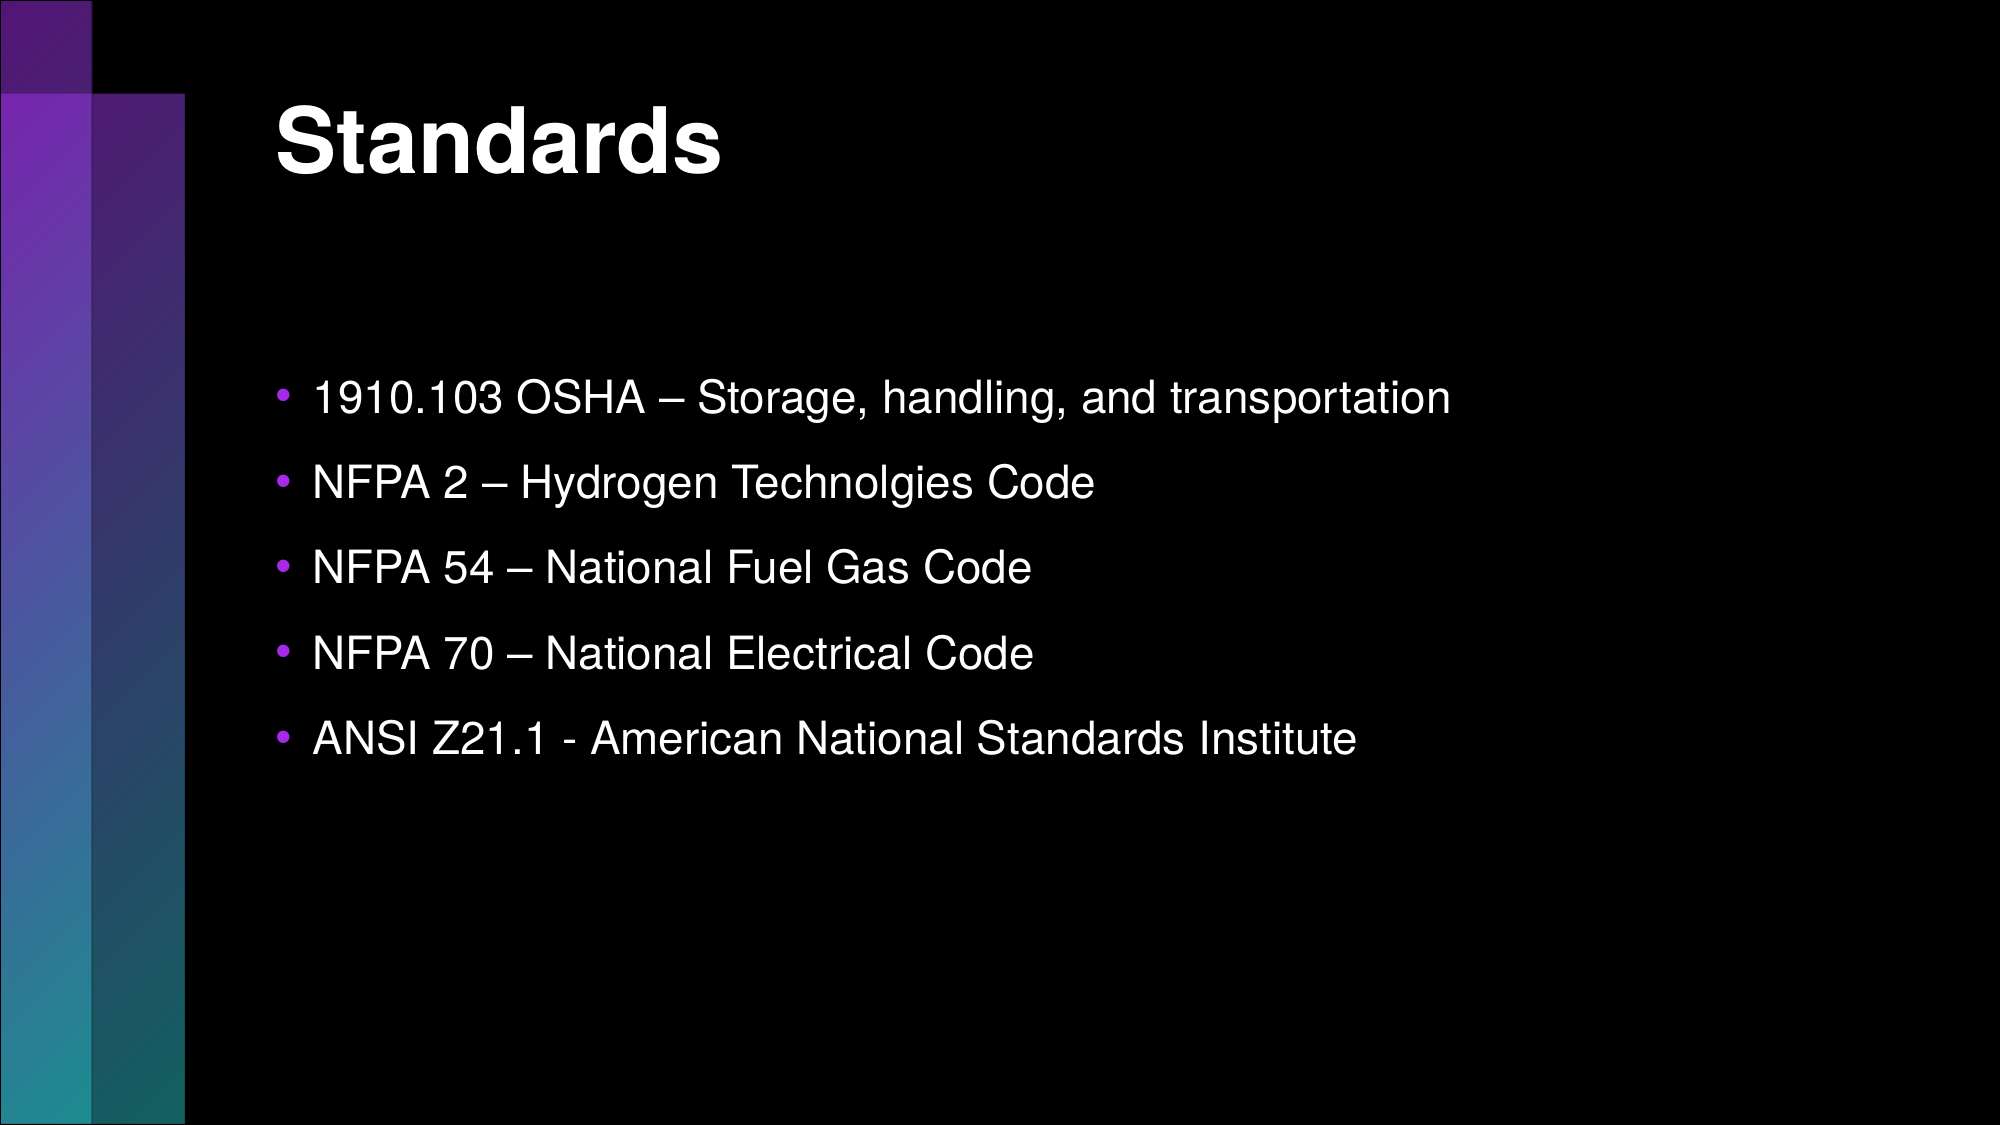

# Standards
1910.103 OSHA – Storage, handling, and transportation
NFPA 2 – Hydrogen Technolgies Code
NFPA 54 – National Fuel Gas Code
NFPA 70 – National Electrical Code
ANSI Z21.1 - American National Standards Institute